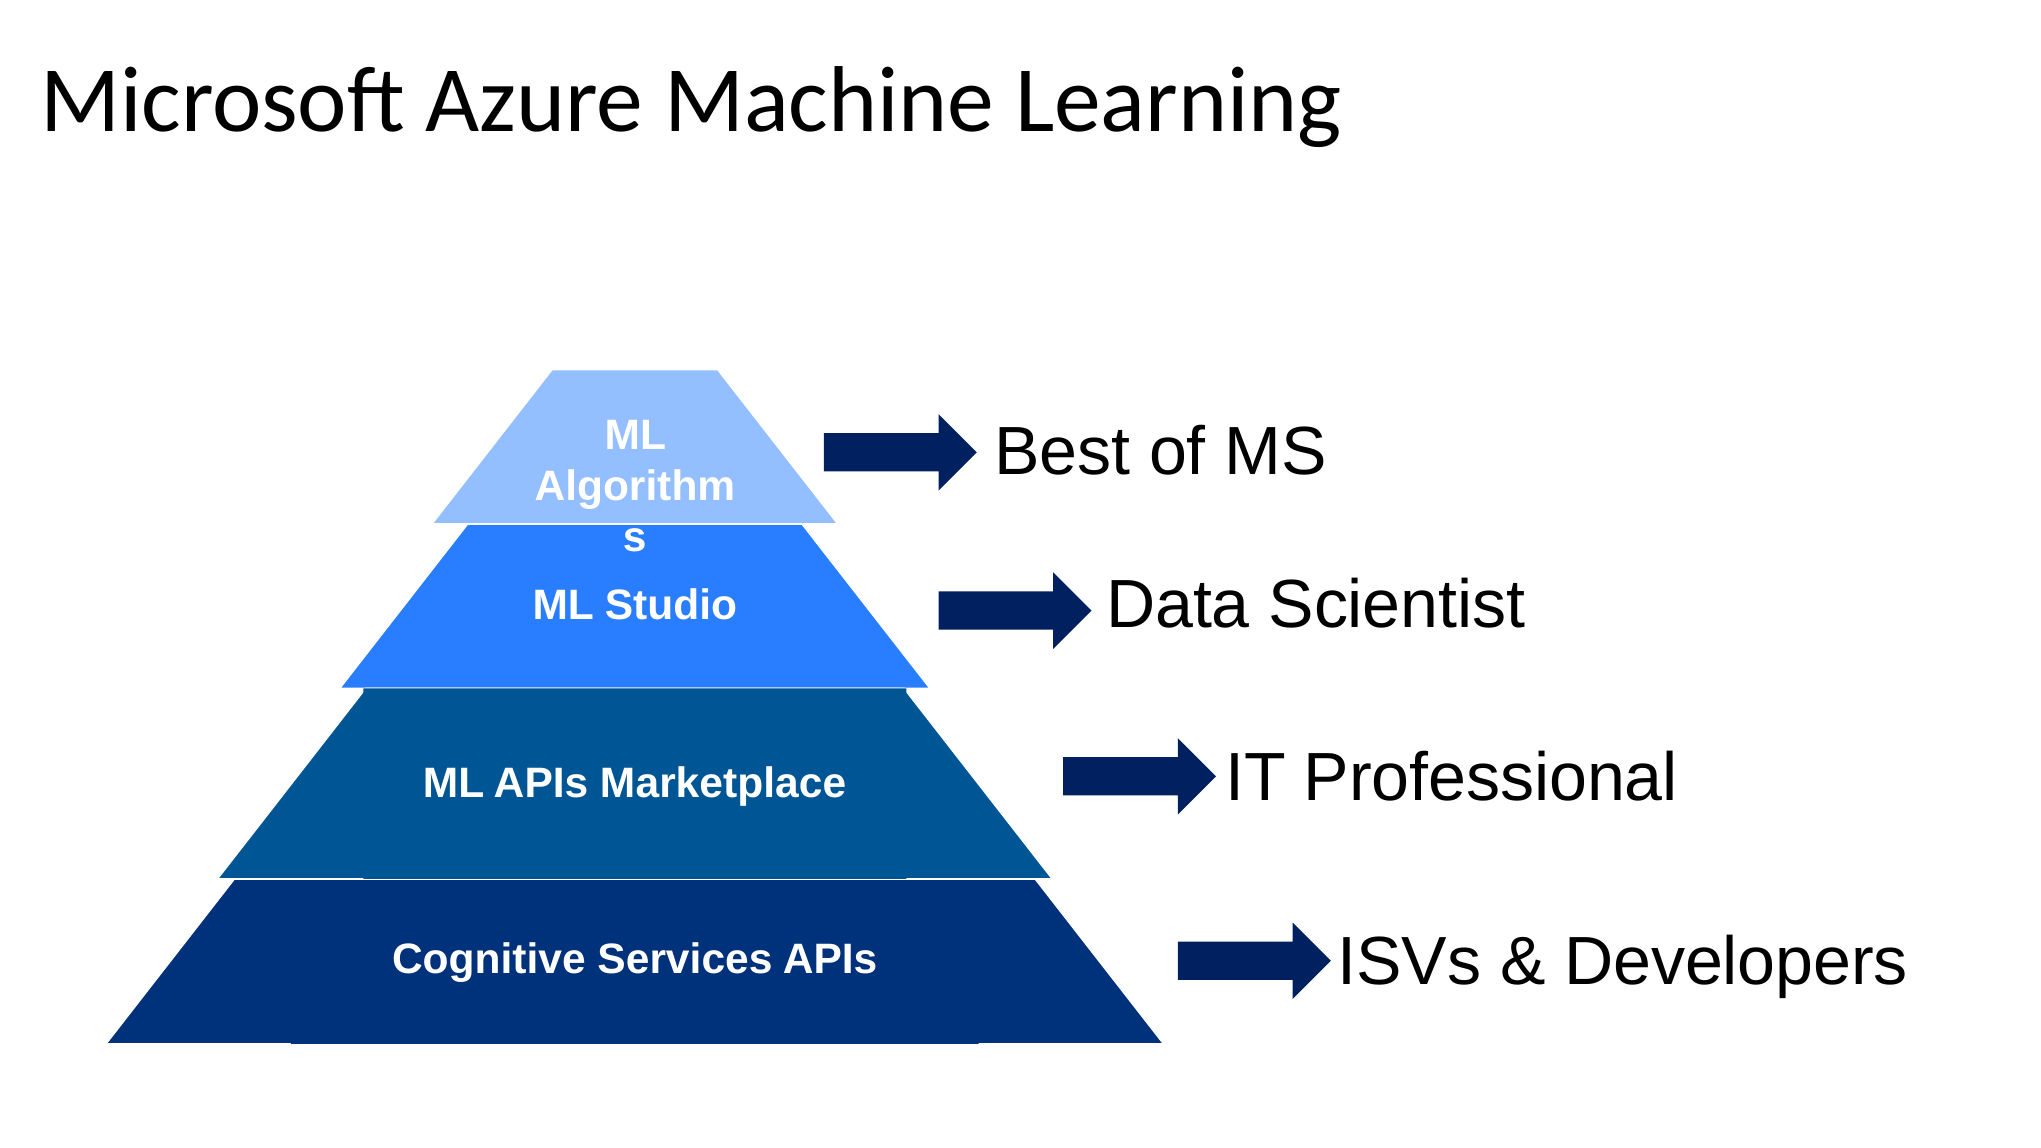

# Microsoft Azure Machine Learning
ML Algorithms

Best of MS

ML Studio
Data Scientist

ML APIs Marketplace
IT Professional

Cognitive Services APIs
ISVs & Developers